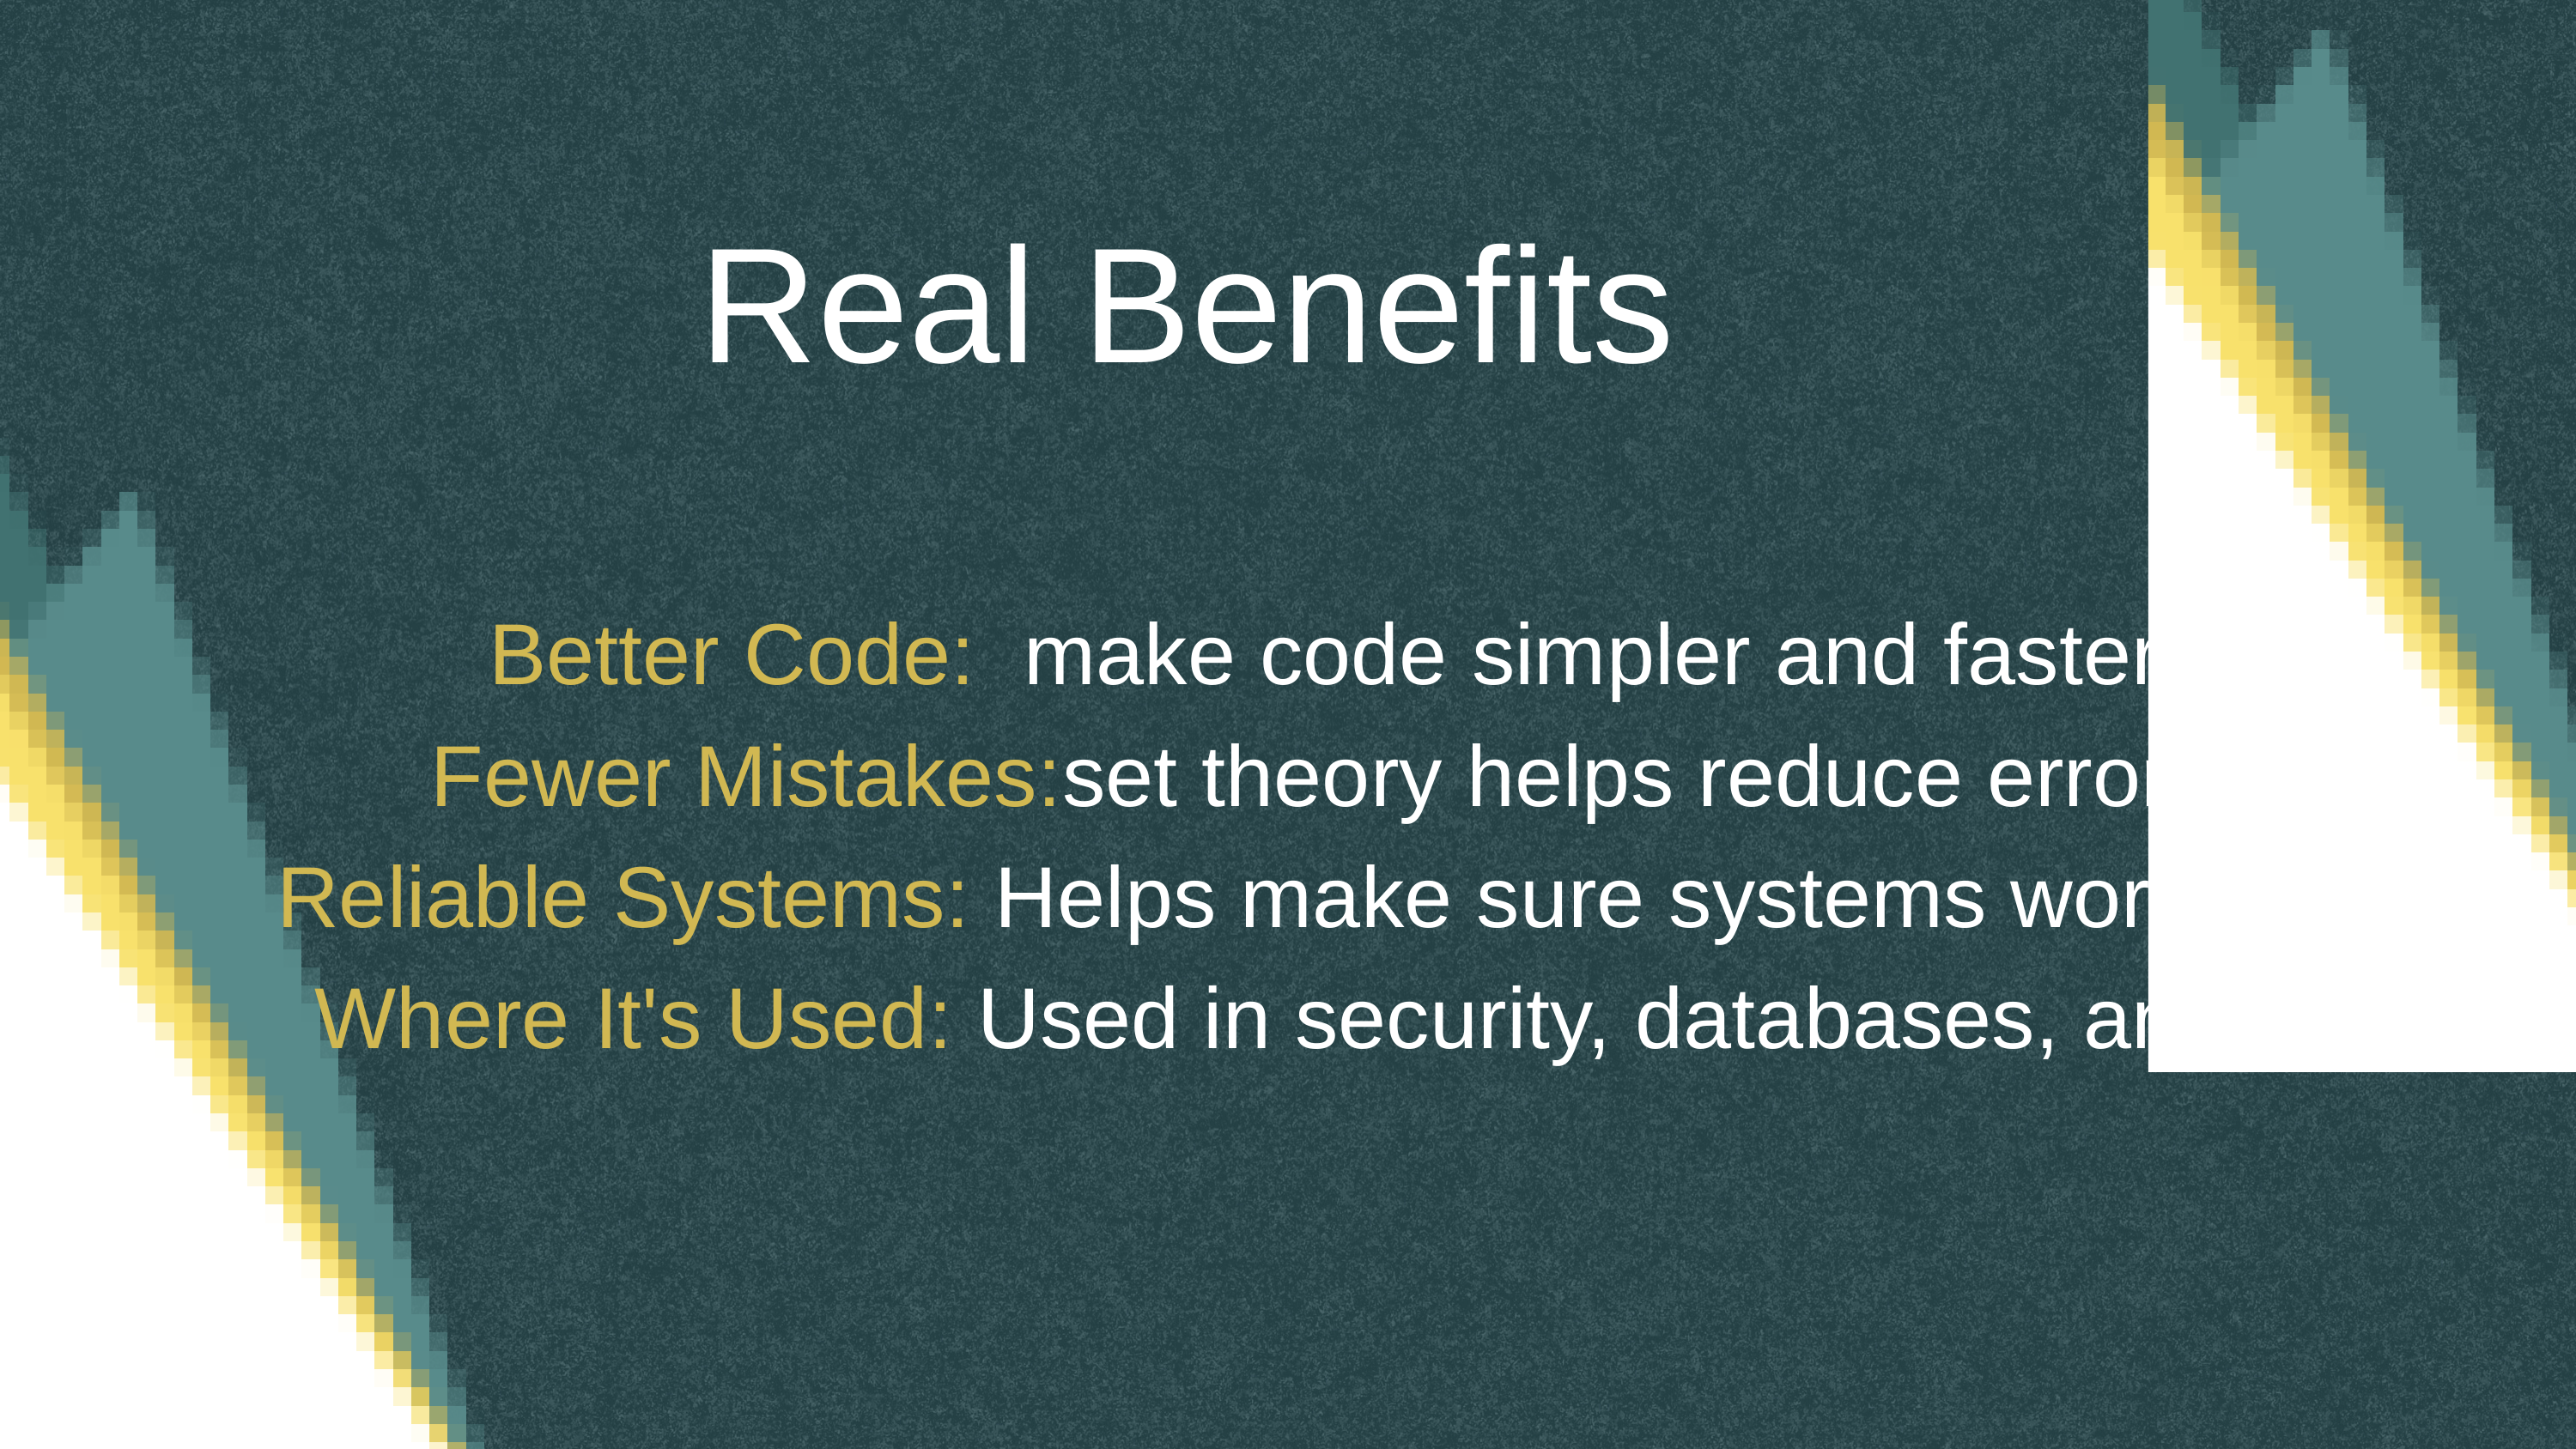

Real Benefits

Better Code:  make code simpler and faster.
Fewer Mistakes:set theory helps reduce errors.
Reliable Systems: Helps make sure systems work well.
Where It's Used: Used in security, databases, and AI.